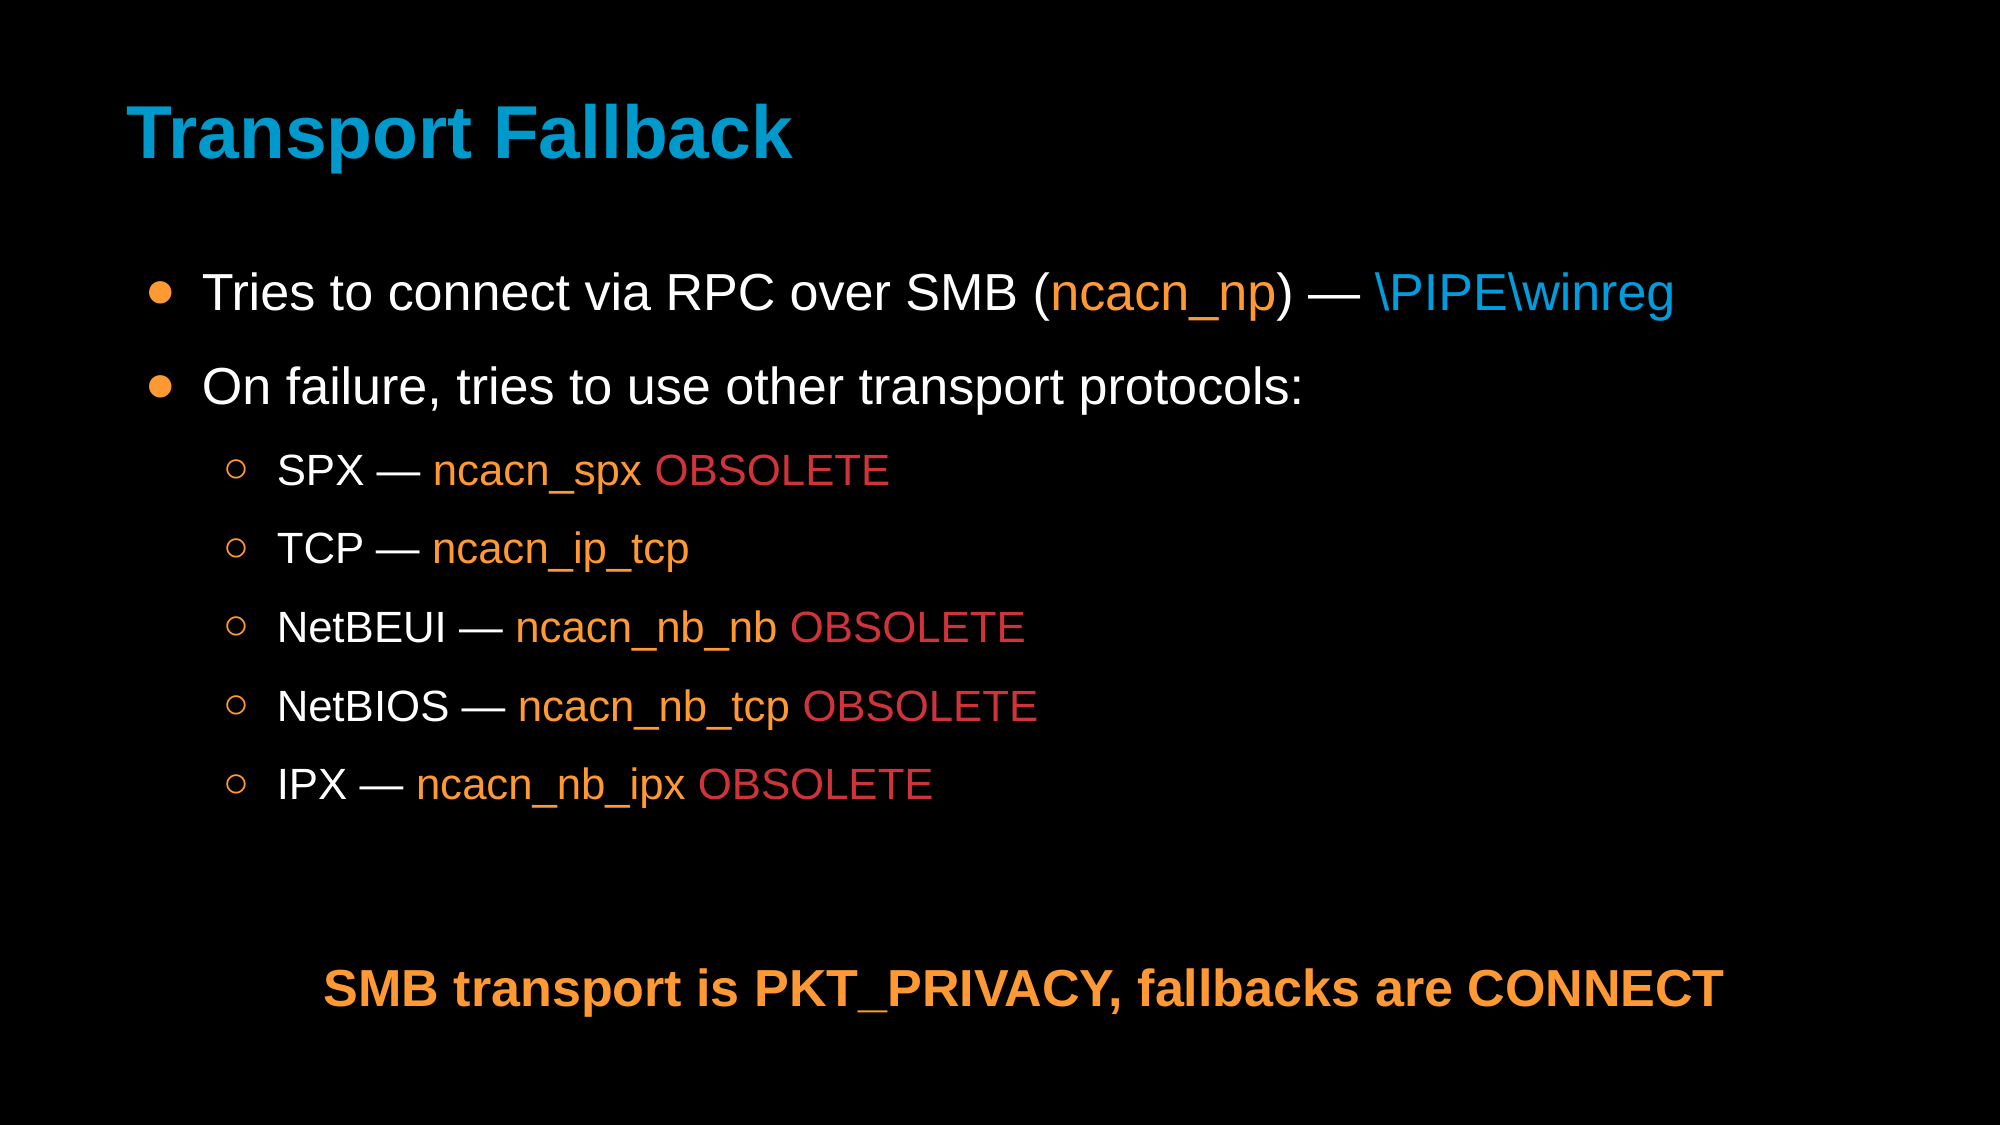

# Transport Fallback
Tries to connect via RPC over SMB (ncacn_np) — \PIPE\winreg
On failure, tries to use other transport protocols:
SPX — ncacn_spx OBSOLETE
TCP — ncacn_ip_tcp
NetBEUI — ncacn_nb_nb OBSOLETE
NetBIOS — ncacn_nb_tcp OBSOLETE
IPX — ncacn_nb_ipx OBSOLETE

SMB transport is PKT_PRIVACY, fallbacks are CONNECT